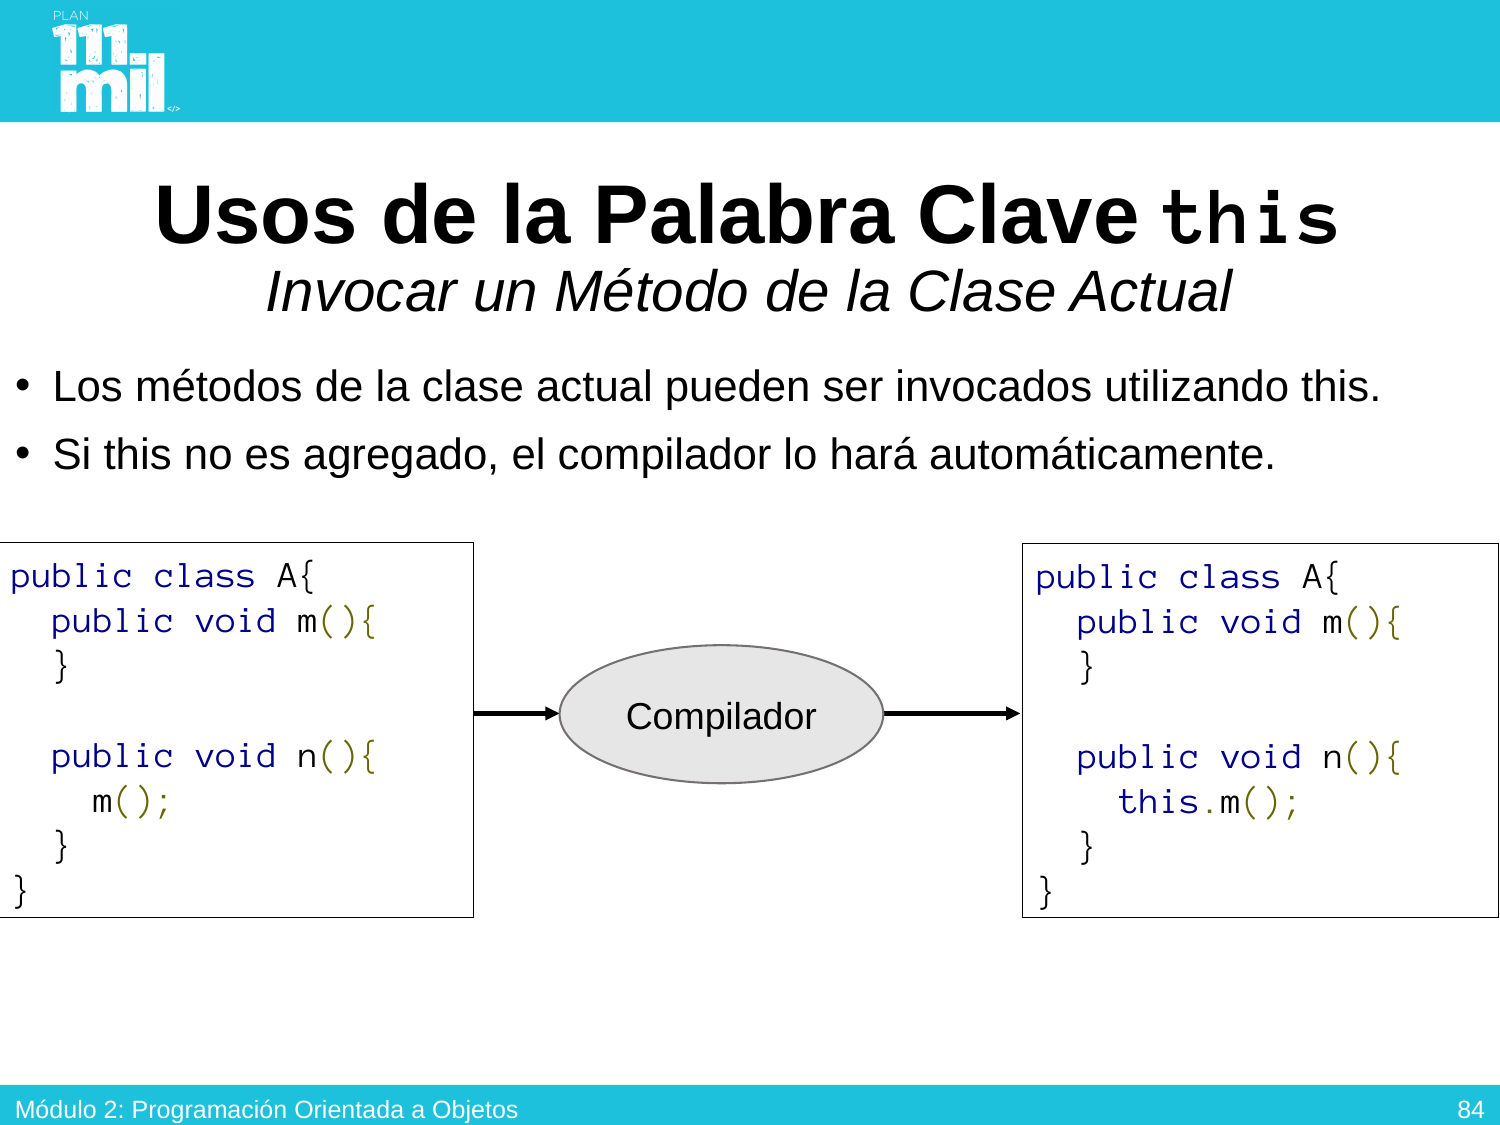

# Usos de la Palabra Clave this Invocar un Método de la Clase Actual
Los métodos de la clase actual pueden ser invocados utilizando this.
Si this no es agregado, el compilador lo hará automáticamente.
public class A{
  public void m(){
  }

  public void n(){
    m();
  }
}
public class A{
  public void m(){
  }

  public void n(){
    this.m();
  }
}
Compilador
84
Módulo 2: Programación Orientada a Objetos